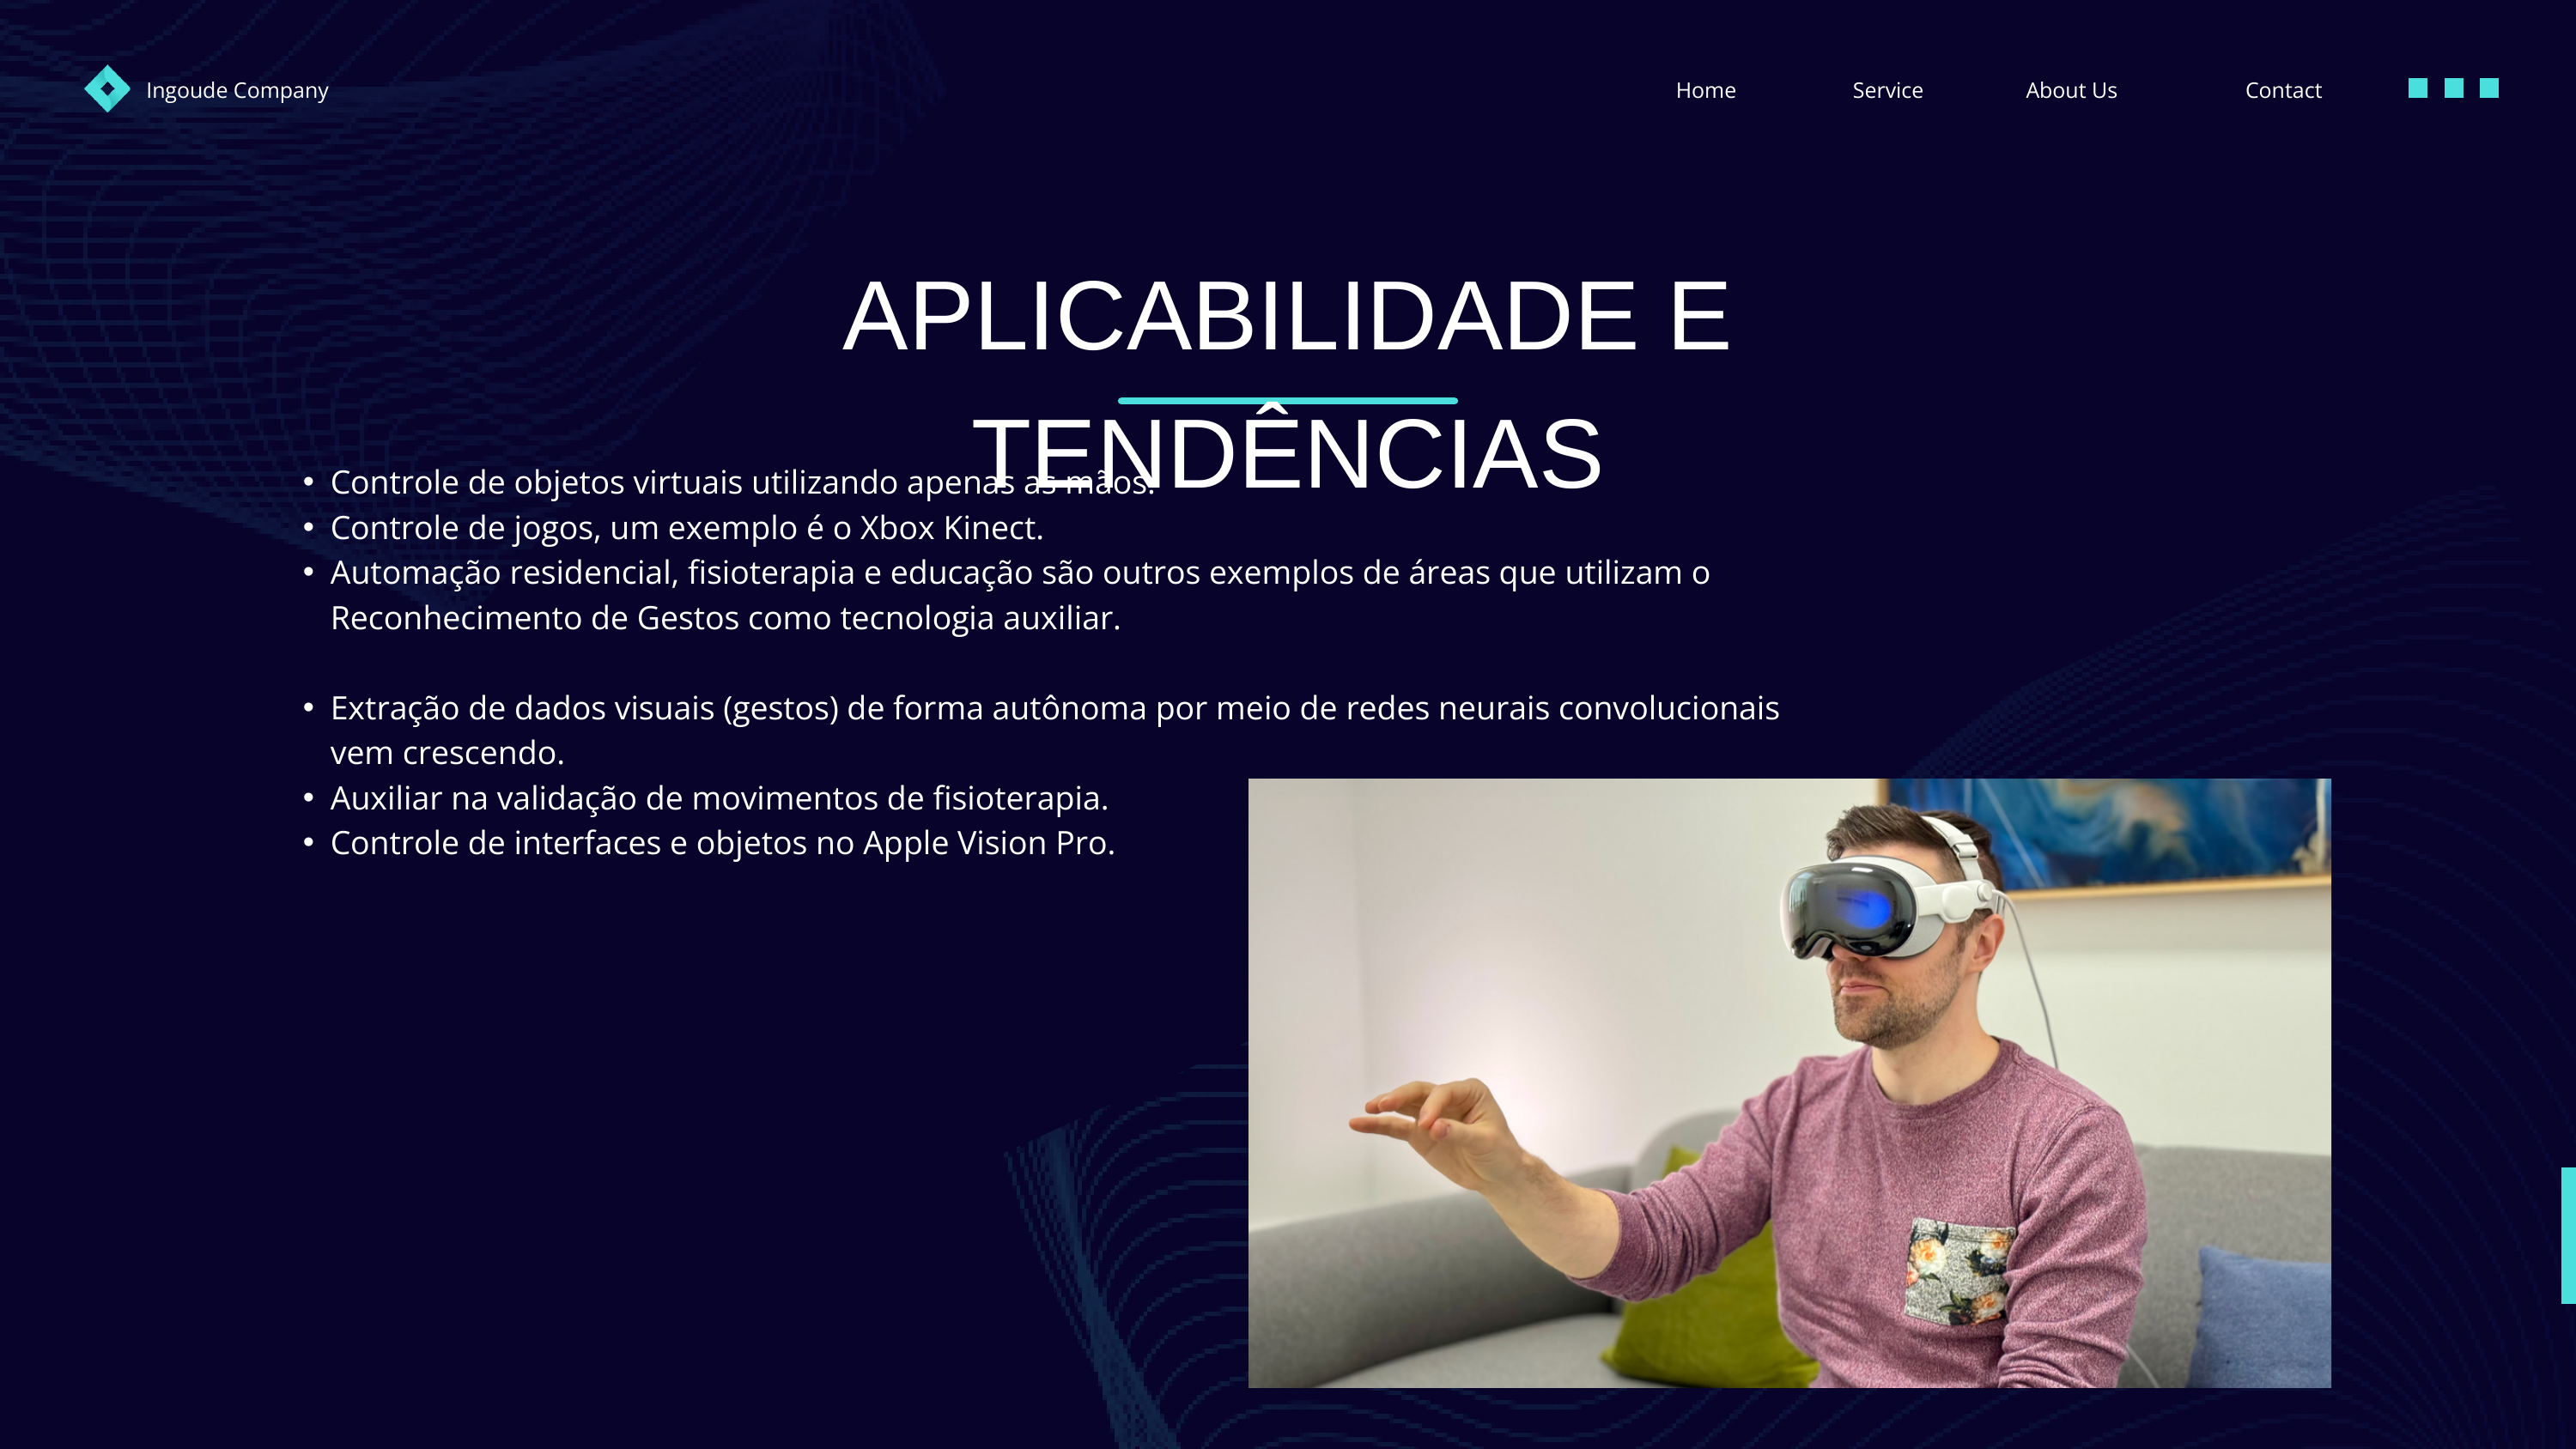

Ingoude Company
Home
Service
About Us
Contact

APLICABILIDADE E TENDÊNCIAS

Controle de objetos virtuais utilizando apenas as mãos.
Controle de jogos, um exemplo é o Xbox Kinect.
Automação residencial, fisioterapia e educação são outros exemplos de áreas que utilizam o Reconhecimento de Gestos como tecnologia auxiliar.

Extração de dados visuais (gestos) de forma autônoma por meio de redes neurais convolucionais vem crescendo.
Auxiliar na validação de movimentos de fisioterapia.
Controle de interfaces e objetos no Apple Vision Pro.